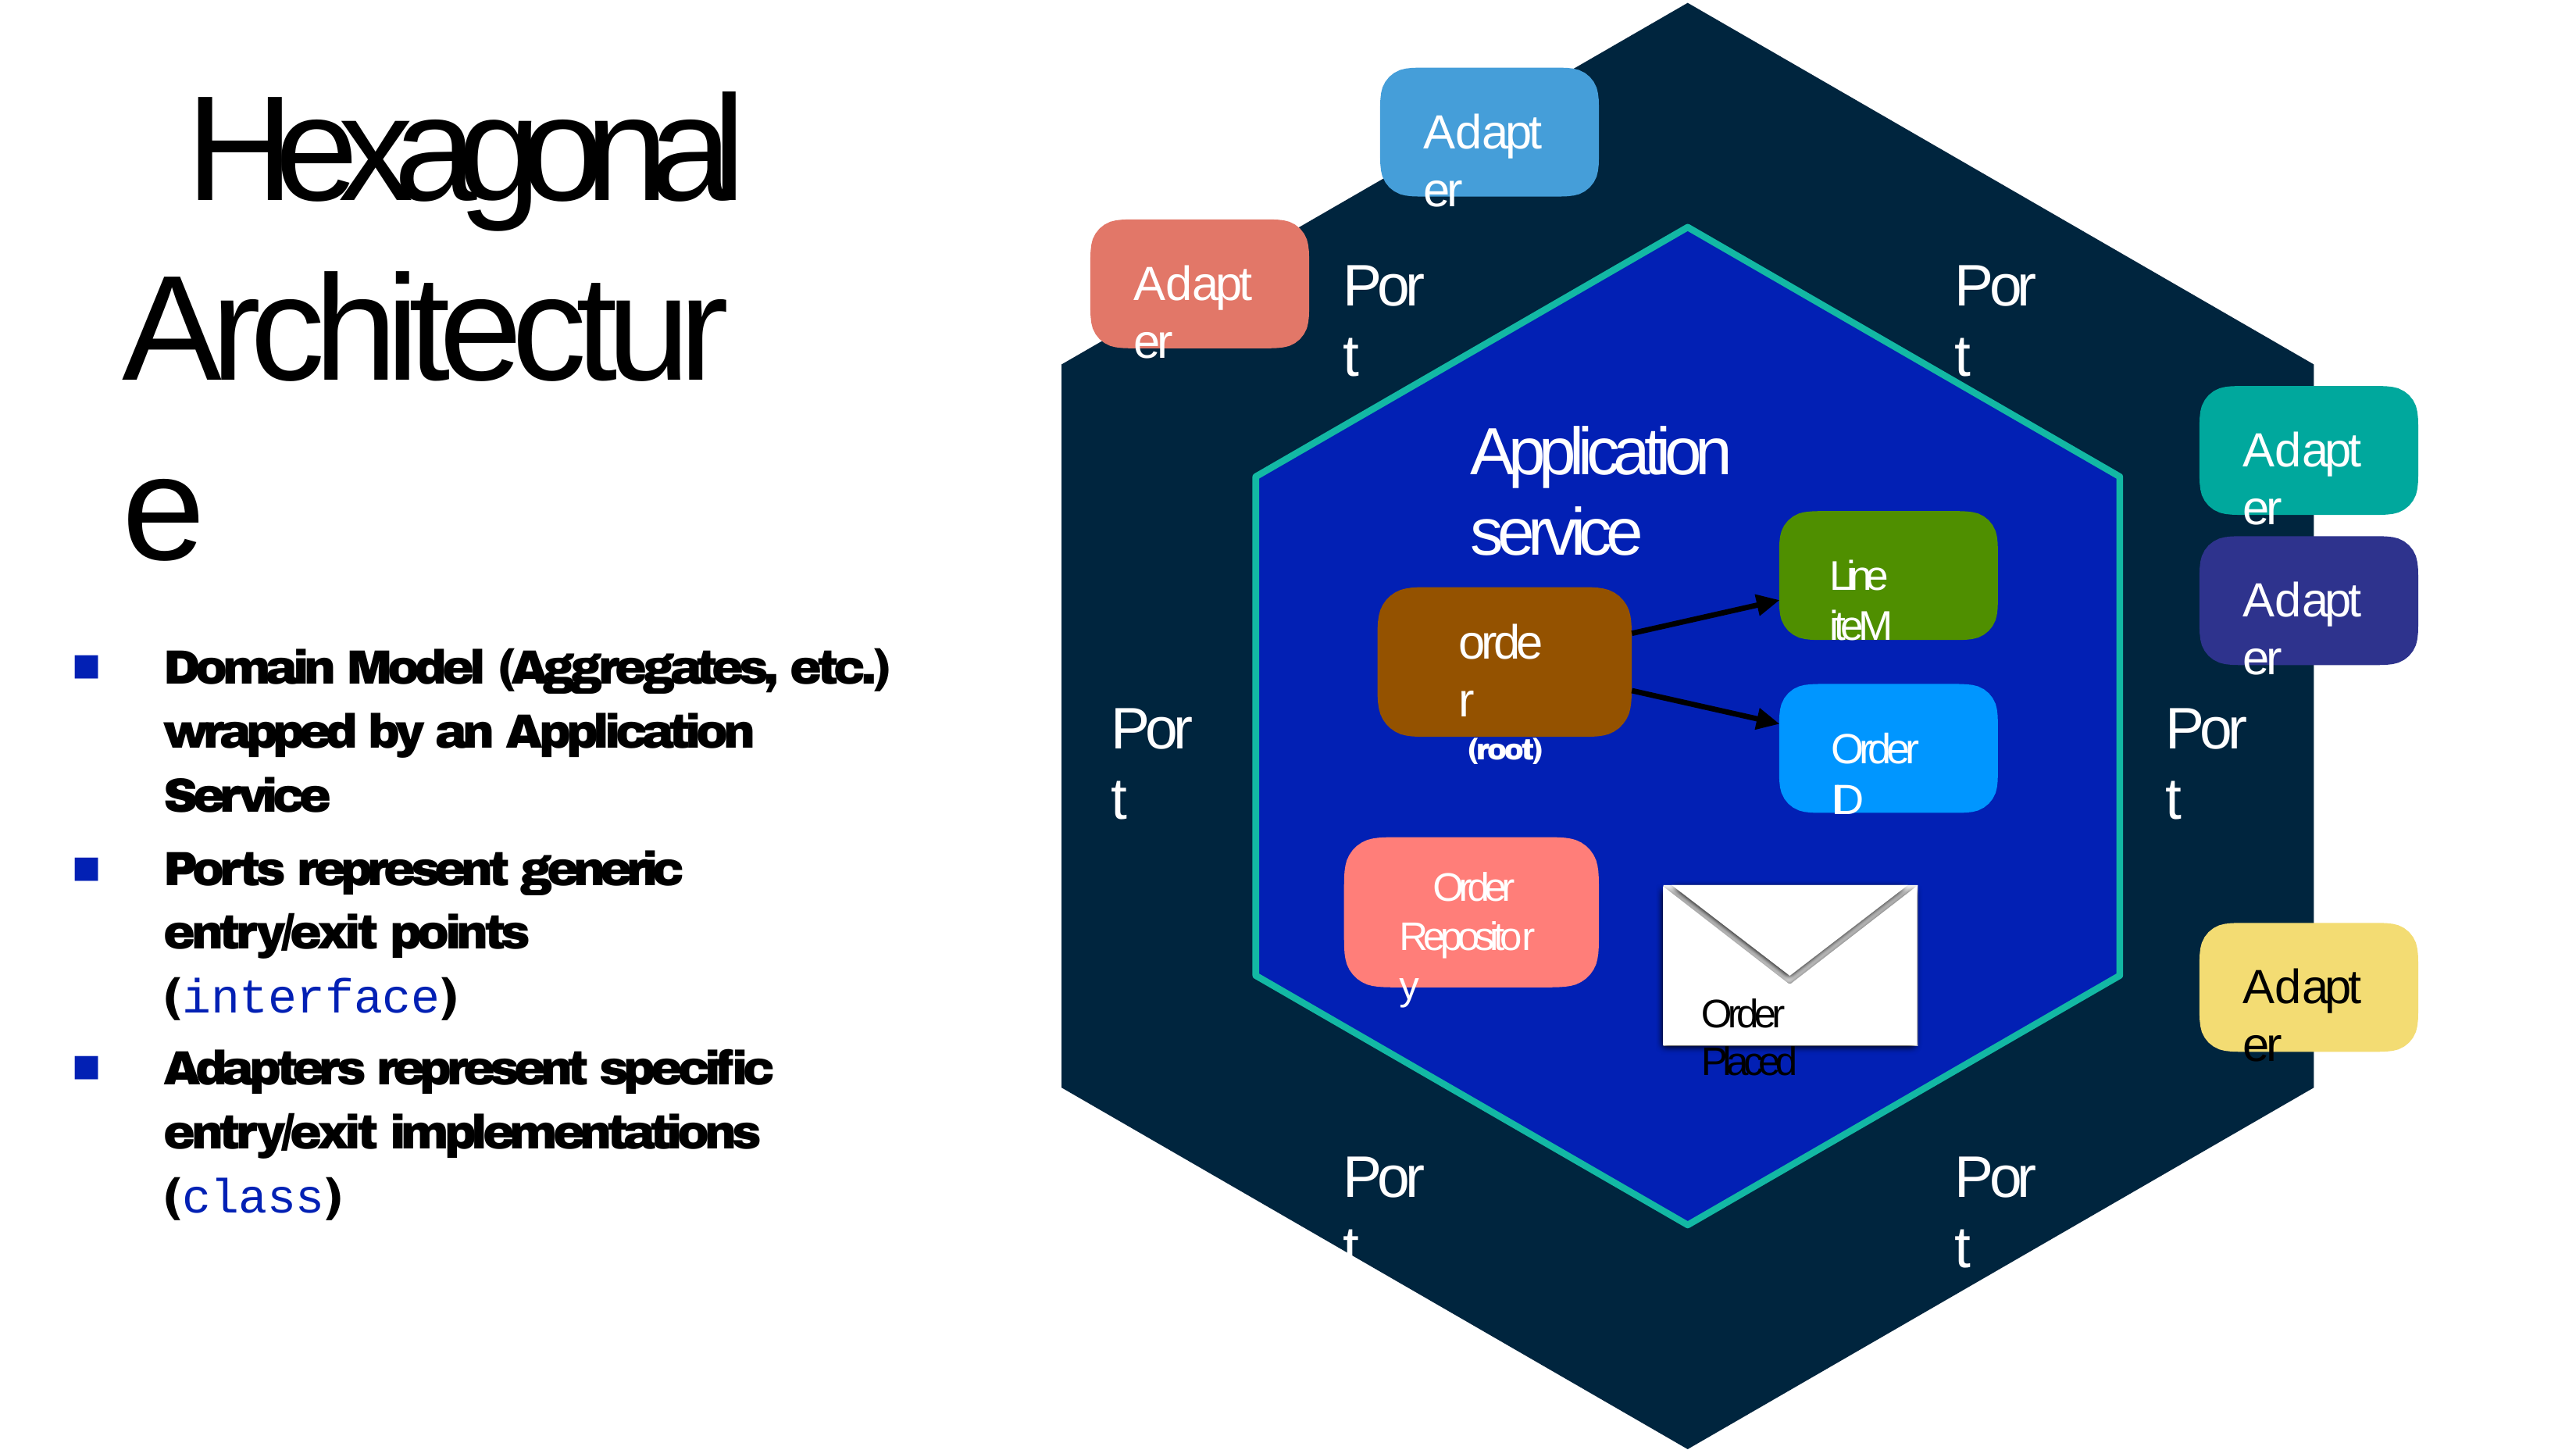

# Hexagonal  Architecture

Adapter

Port
Port
Adapter

Application service
Adapter

Line iteM
Adapter

order
(root)

Domain Model (Aggregates, etc.)  wrapped by an Application Service

Port
Port

Order ID
Ports represent generic  entry/exit points (interface)
■

Order  Repository

Adapter
Order Placed
Adapters represent specific  entry/exit implementations (class)
Port
Port